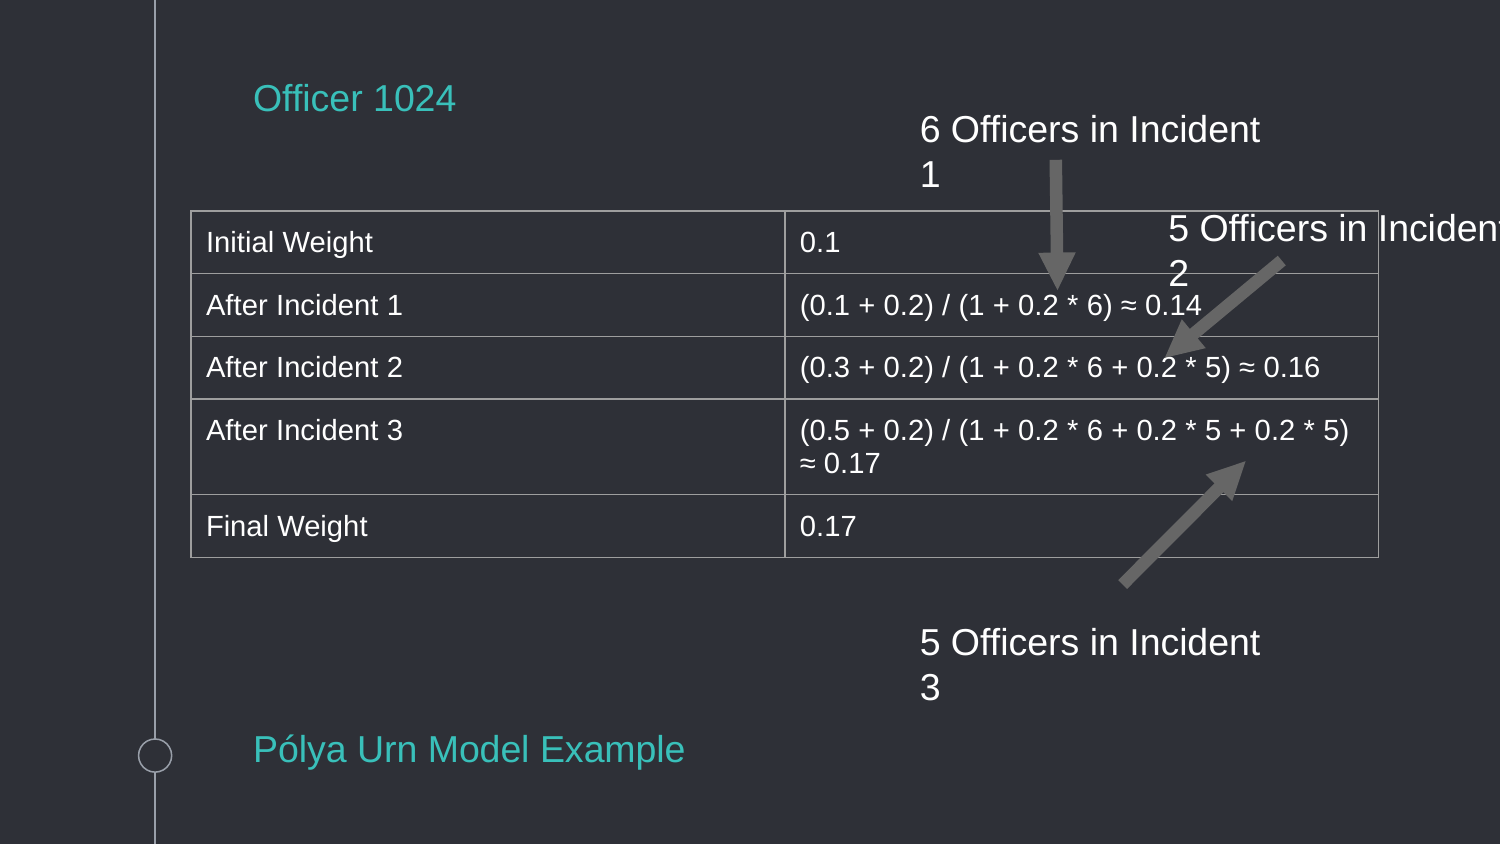

Officer 1024
6 Officers in Incident 1
5 Officers in Incident 2
| Initial Weight | 0.1 |
| --- | --- |
| After Incident 1 | (0.1 + 0.2) / (1 + 0.2 \* 6) ≈ 0.14 |
| After Incident 2 | (0.3 + 0.2) / (1 + 0.2 \* 6 + 0.2 \* 5) ≈ 0.16 |
| After Incident 3 | (0.5 + 0.2) / (1 + 0.2 \* 6 + 0.2 \* 5 + 0.2 \* 5) ≈ 0.17 |
| Final Weight | 0.17 |
5 Officers in Incident 3
Pólya Urn Model Example